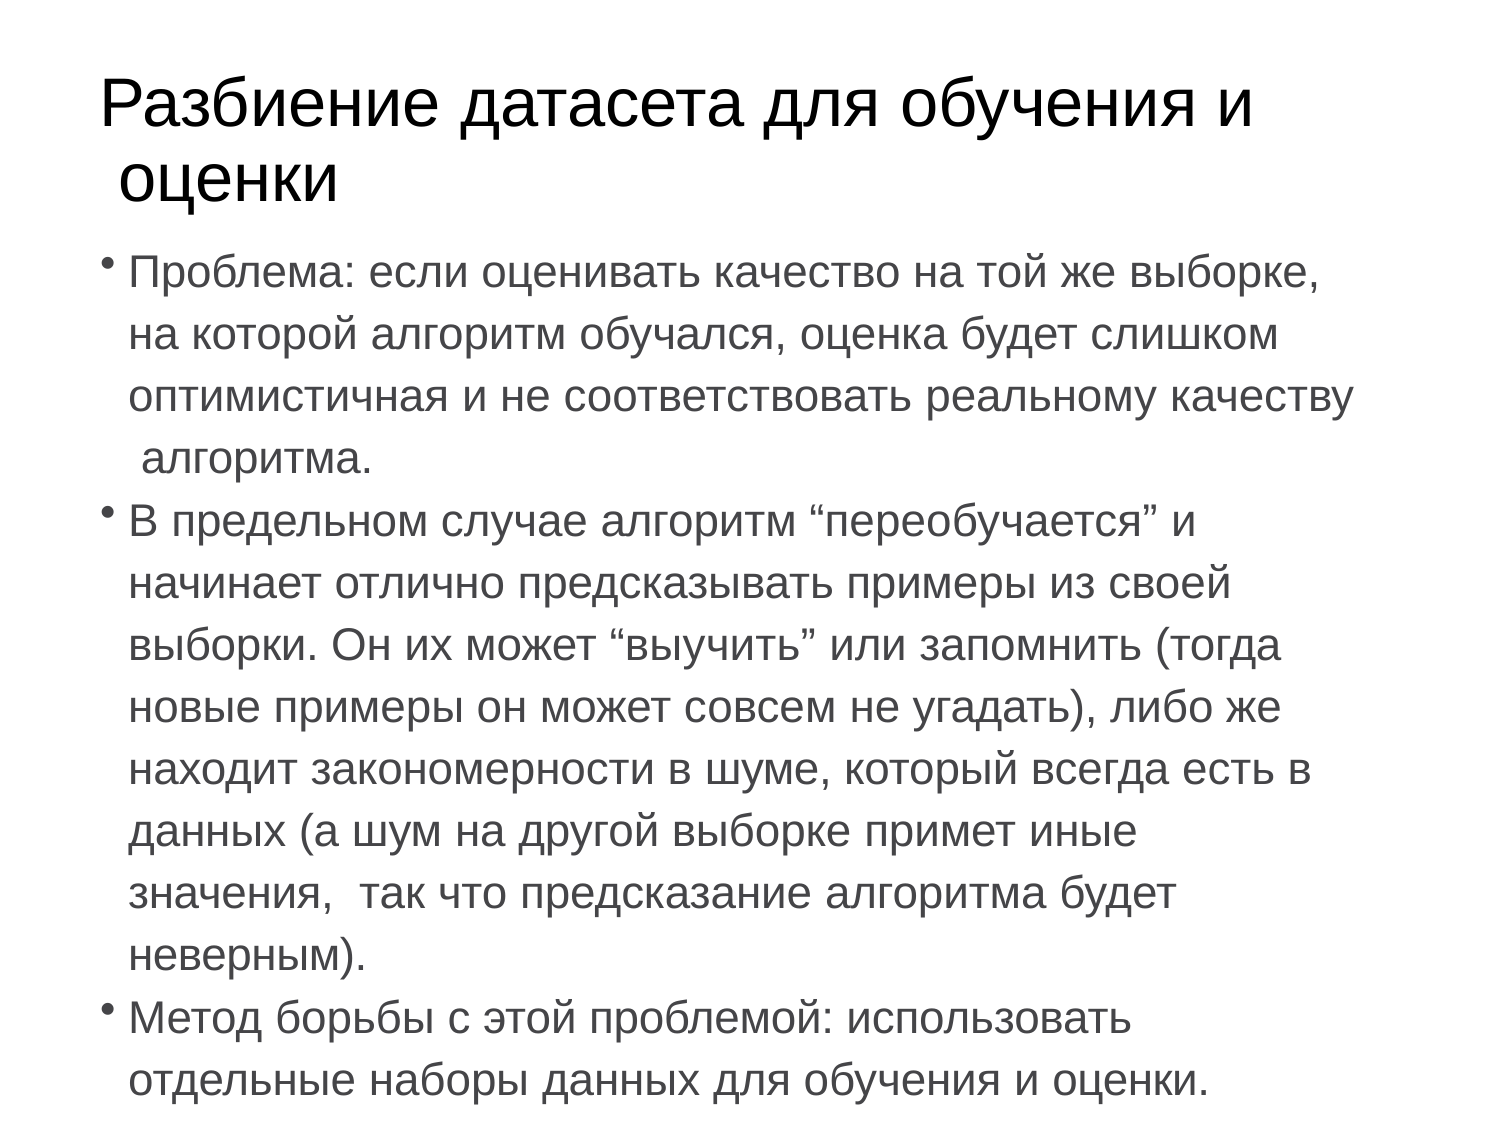

# Разбиение датасета для обучения и  оценки
Проблема: если оценивать качество на той же выборке,  на которой алгоритм обучался, оценка будет слишком  оптимистичная и не соответствовать реальному качеству  алгоритма.
В предельном случае алгоритм “переобучается” и  начинает отлично предсказывать примеры из своей  выборки. Он их может “выучить” или запомнить (тогда  новые примеры он может совсем не угадать), либо же  находит закономерности в шуме, который всегда есть в  данных (а шум на другой выборке примет иные значения,  так что предсказание алгоритма будет неверным).
Метод борьбы с этой проблемой: использовать  отдельные наборы данных для обучения и оценки.